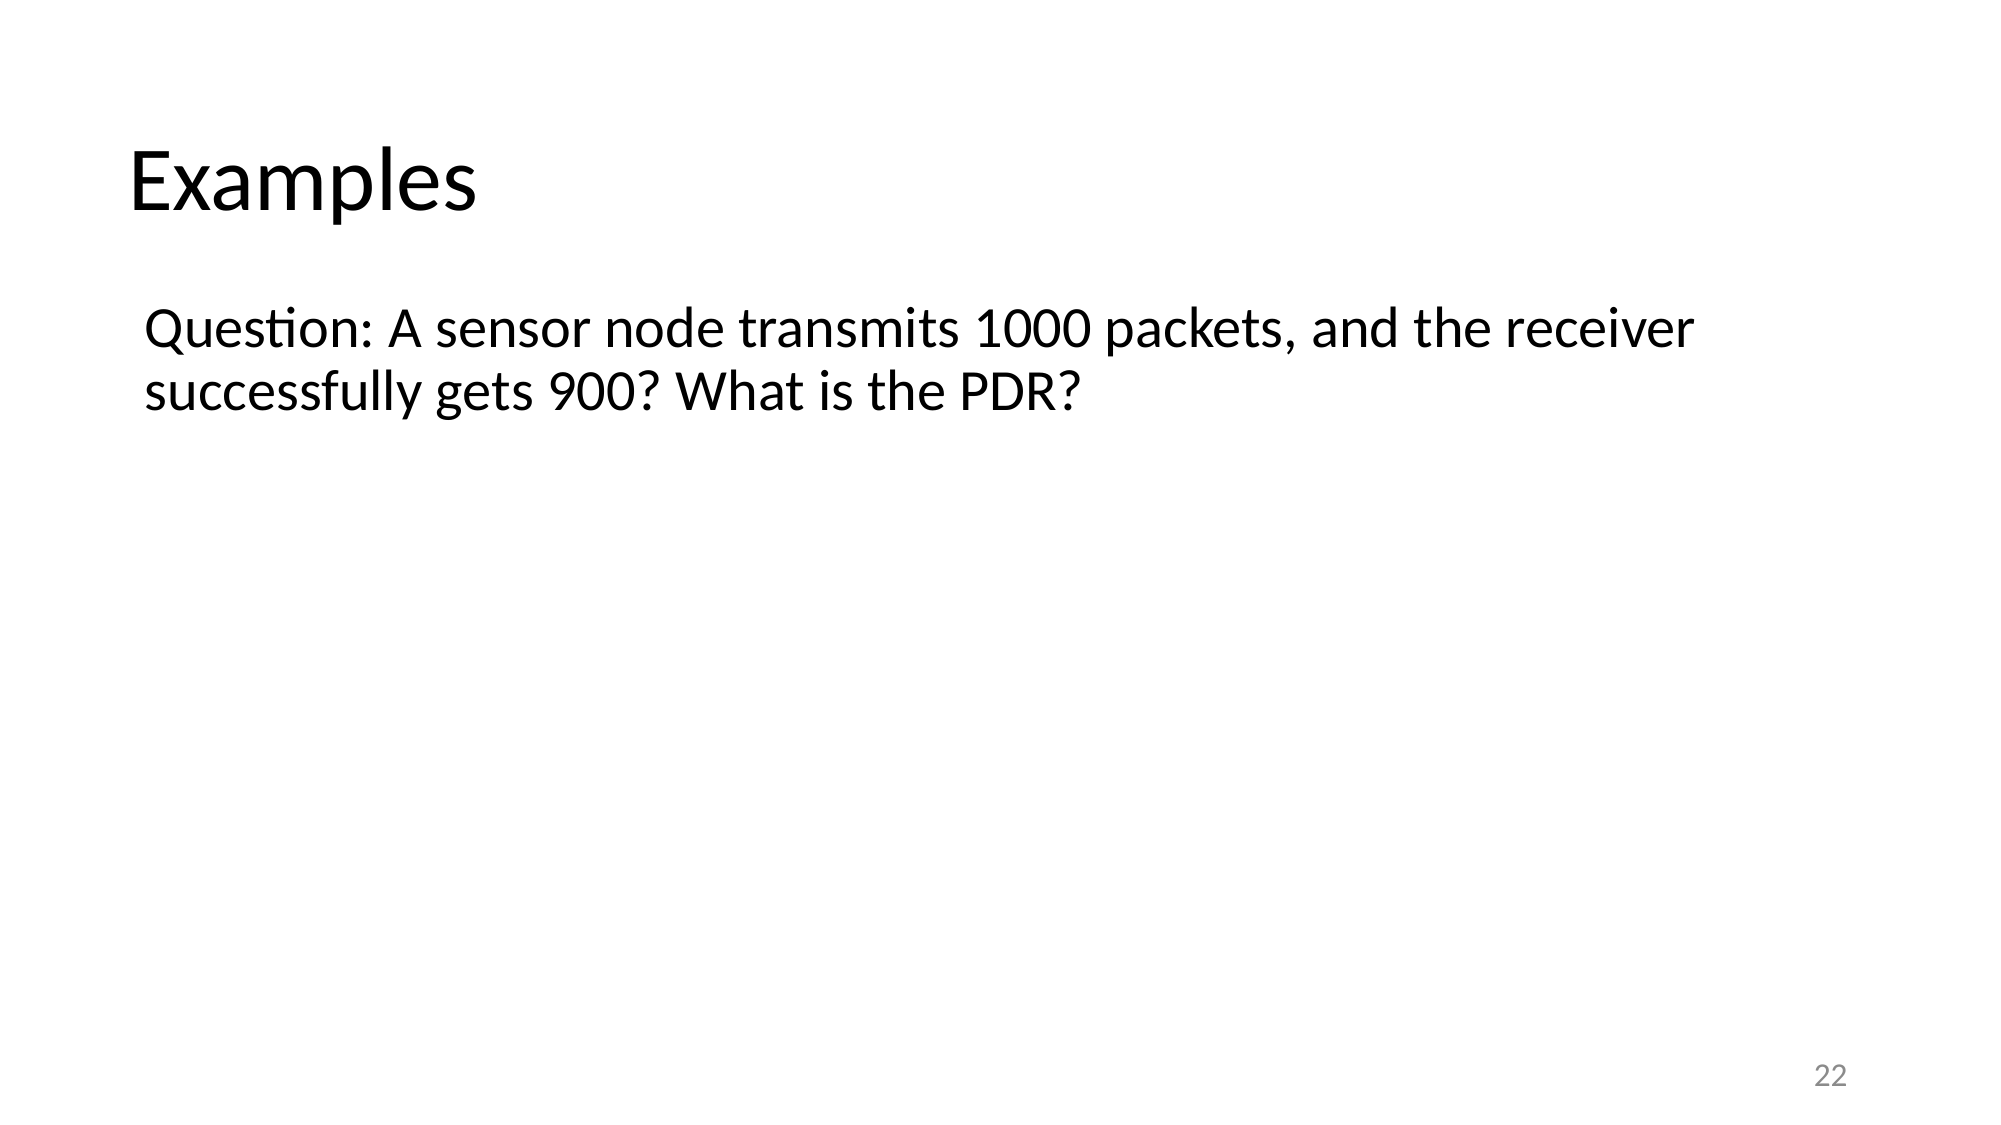

# Examples
Question: A sensor node transmits 1000 packets, and the receiver successfully gets 900? What is the PDR?

22